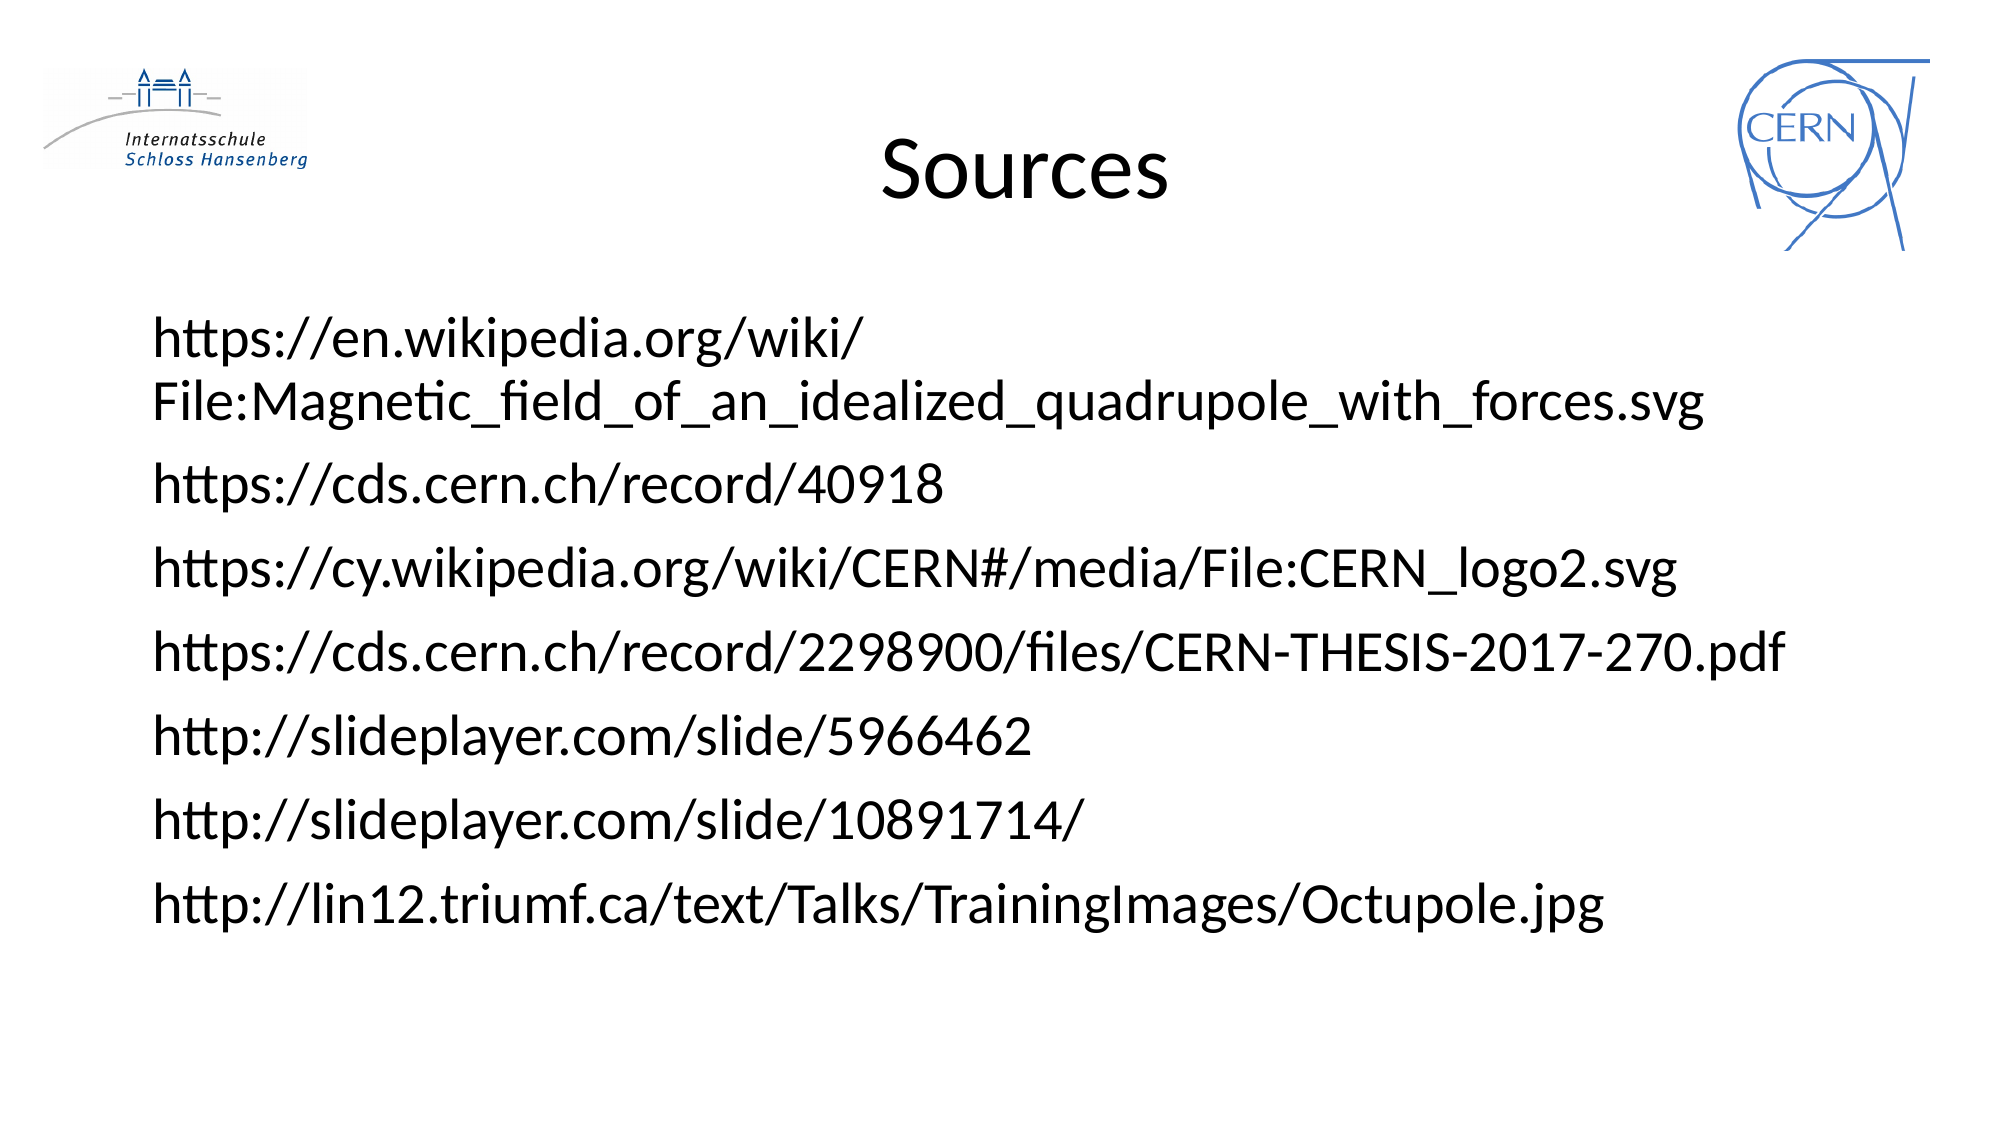

# Sources
https://en.wikipedia.org/wiki/File:Magnetic_field_of_an_idealized_quadrupole_with_forces.svg
https://cds.cern.ch/record/40918
https://cy.wikipedia.org/wiki/CERN#/media/File:CERN_logo2.svg
https://cds.cern.ch/record/2298900/files/CERN-THESIS-2017-270.pdf
http://slideplayer.com/slide/5966462
http://slideplayer.com/slide/10891714/
http://lin12.triumf.ca/text/Talks/TrainingImages/Octupole.jpg